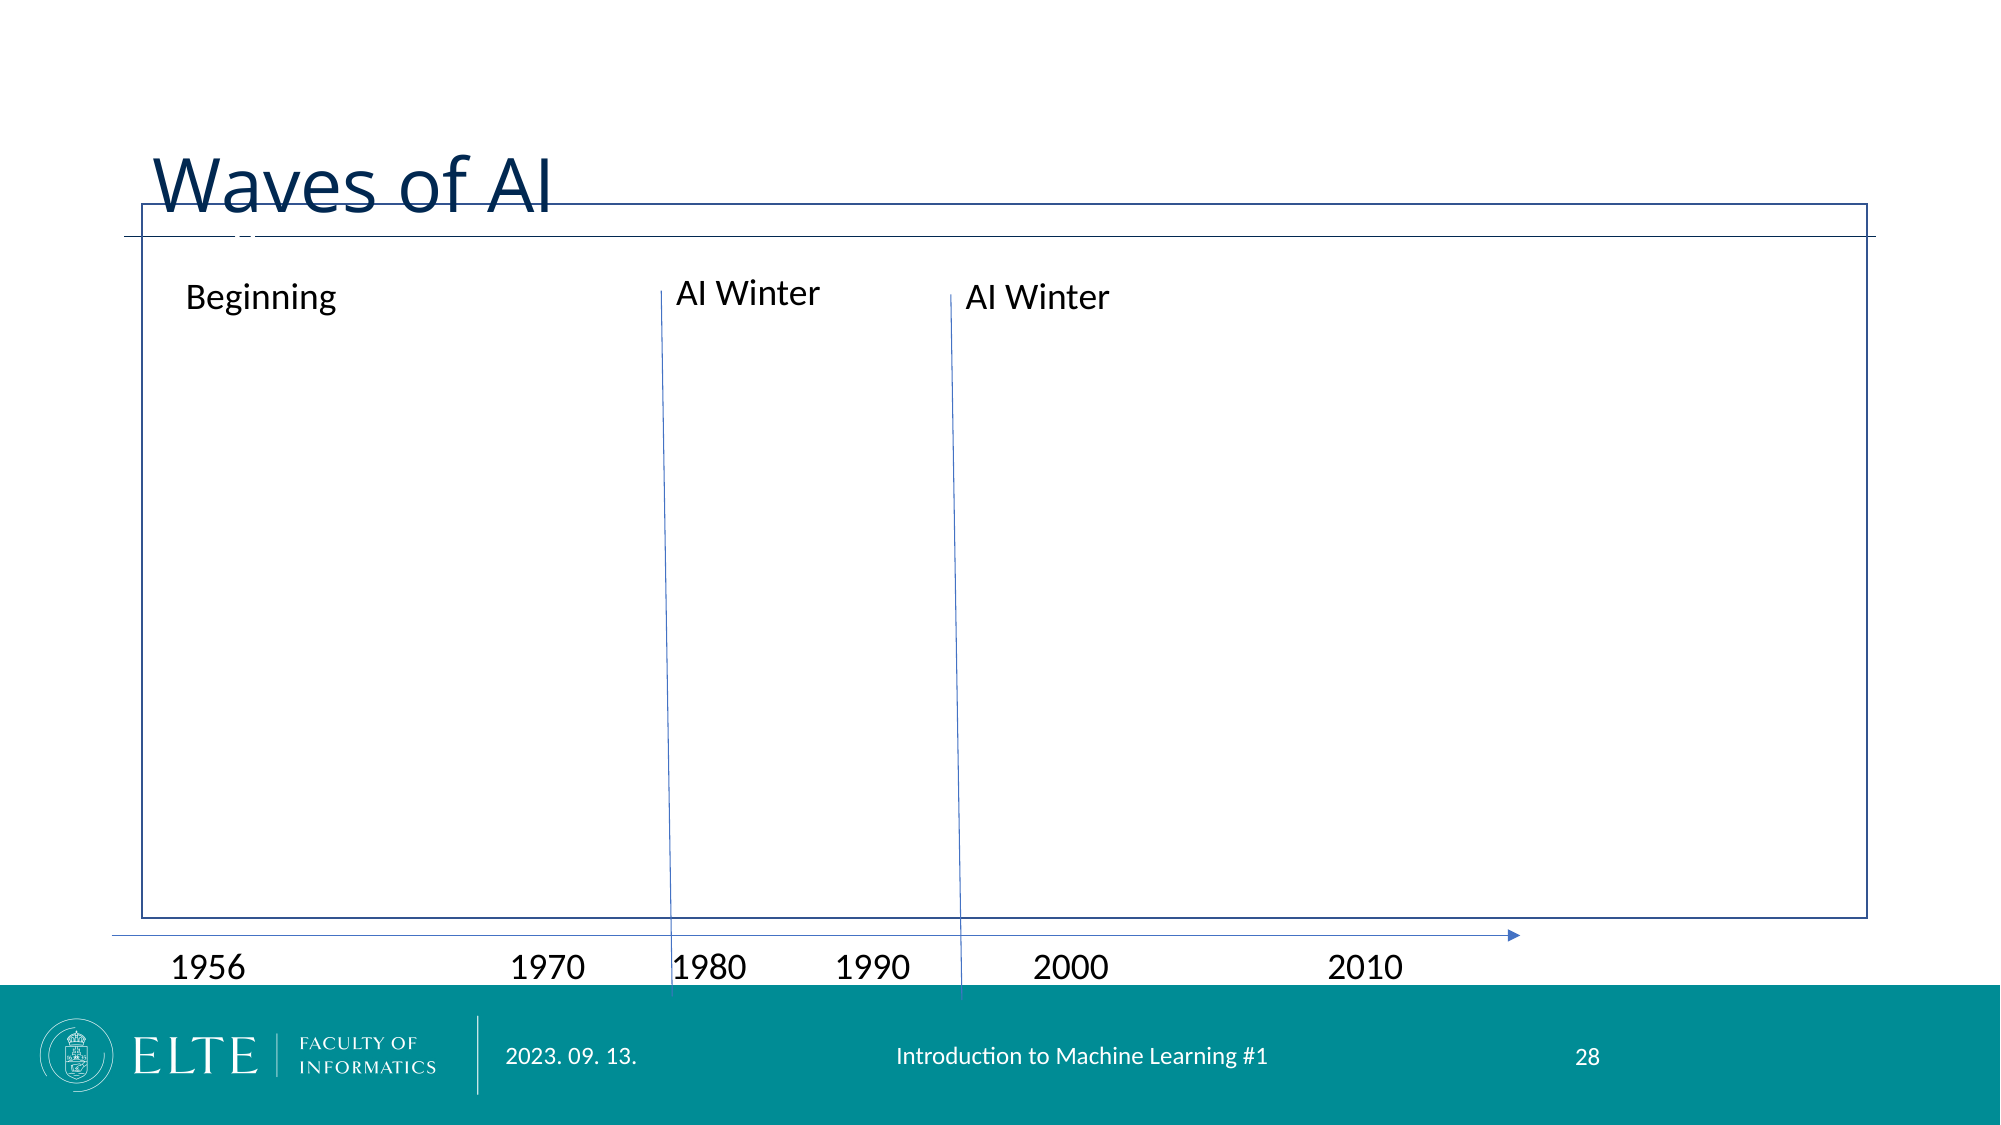

# Waves of AI
d
AI Winter
Beginning
AI Winter
1956
1970
1980
1990
2000
2010
Introduction to Machine Learning #1
2023. 09. 13.
28